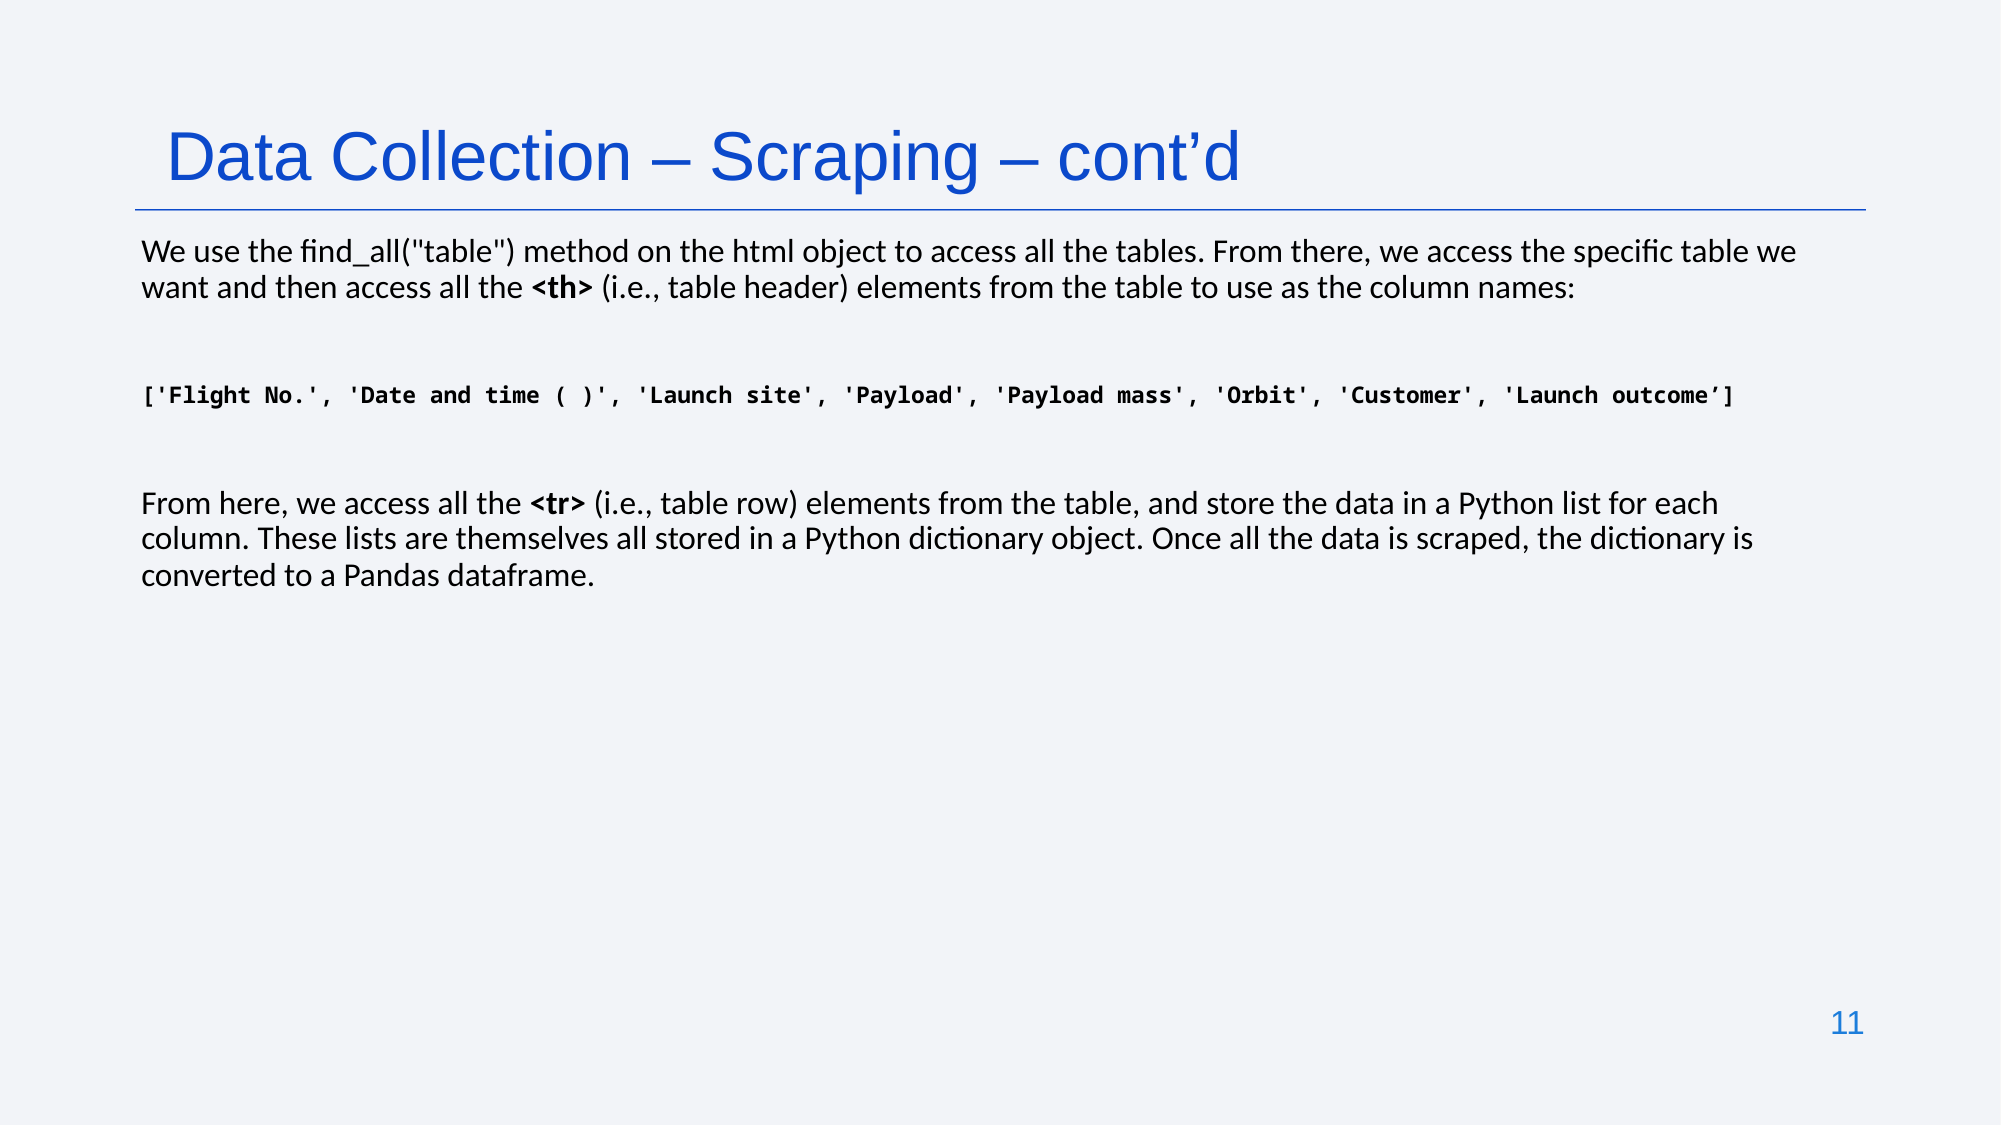

Data Collection – Scraping – cont’d
We use the find_all("table") method on the html object to access all the tables. From there, we access the specific table we want and then access all the <th> (i.e., table header) elements from the table to use as the column names:

['Flight No.', 'Date and time ( )', 'Launch site', 'Payload', 'Payload mass', 'Orbit', 'Customer', 'Launch outcome’]

From here, we access all the <tr> (i.e., table row) elements from the table, and store the data in a Python list for each column. These lists are themselves all stored in a Python dictionary object. Once all the data is scraped, the dictionary is converted to a Pandas dataframe.

11